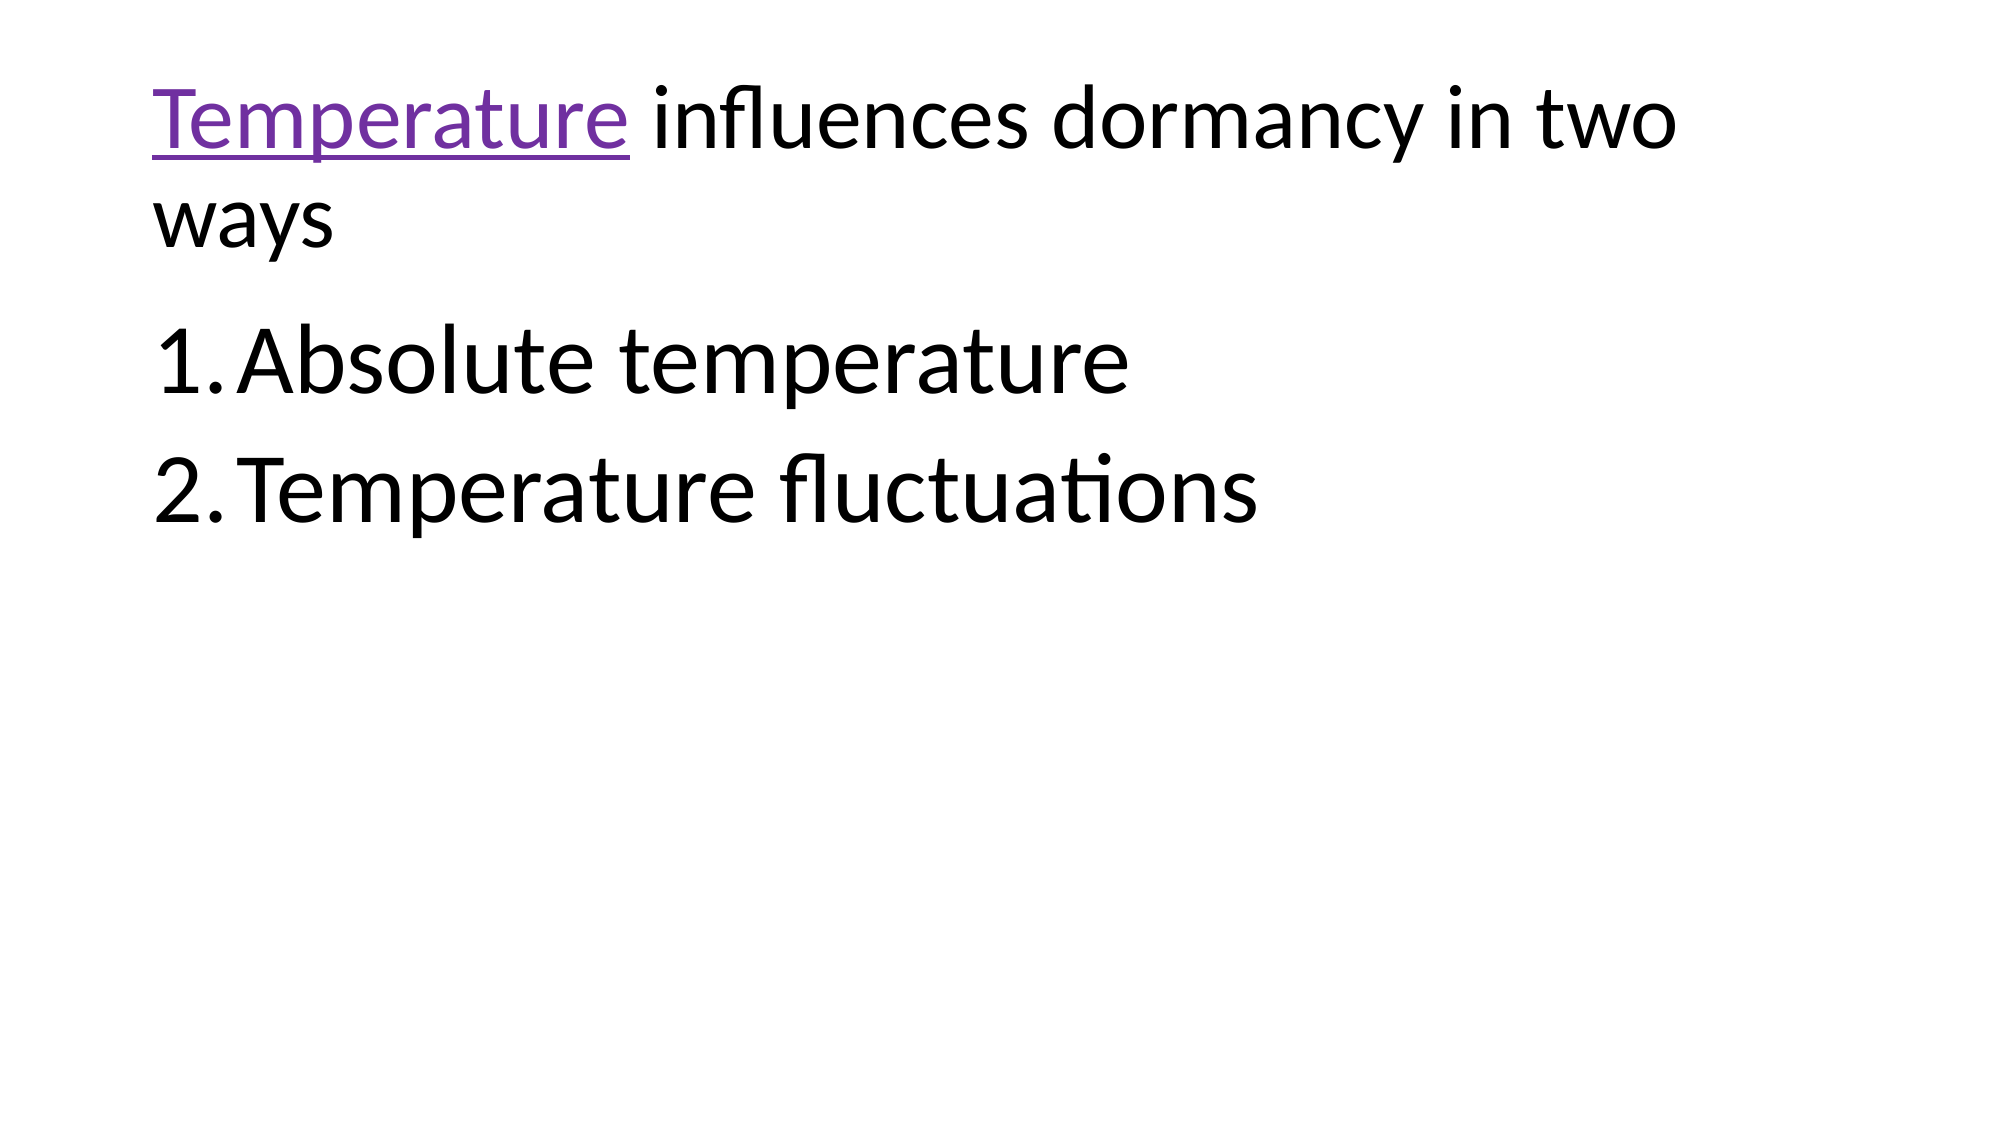

# Temperature influences dormancy in two ways
Absolute temperature
Temperature fluctuations